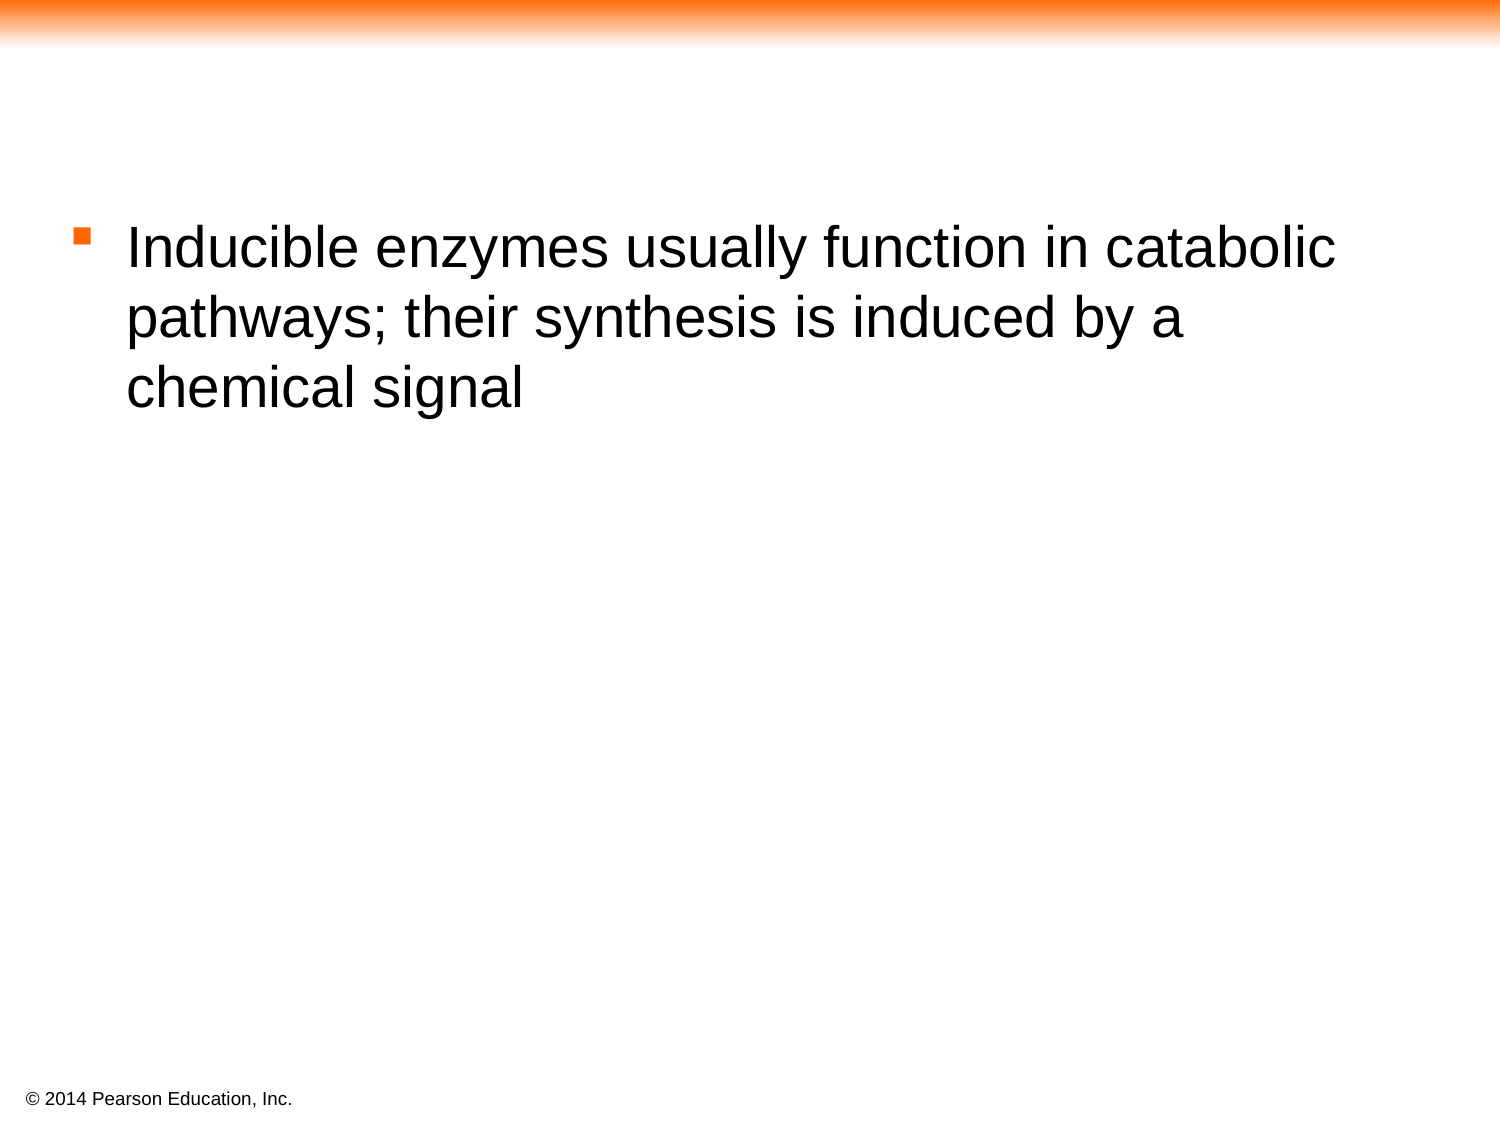

#
Inducible enzymes usually function in catabolic pathways; their synthesis is induced by a
chemical signal